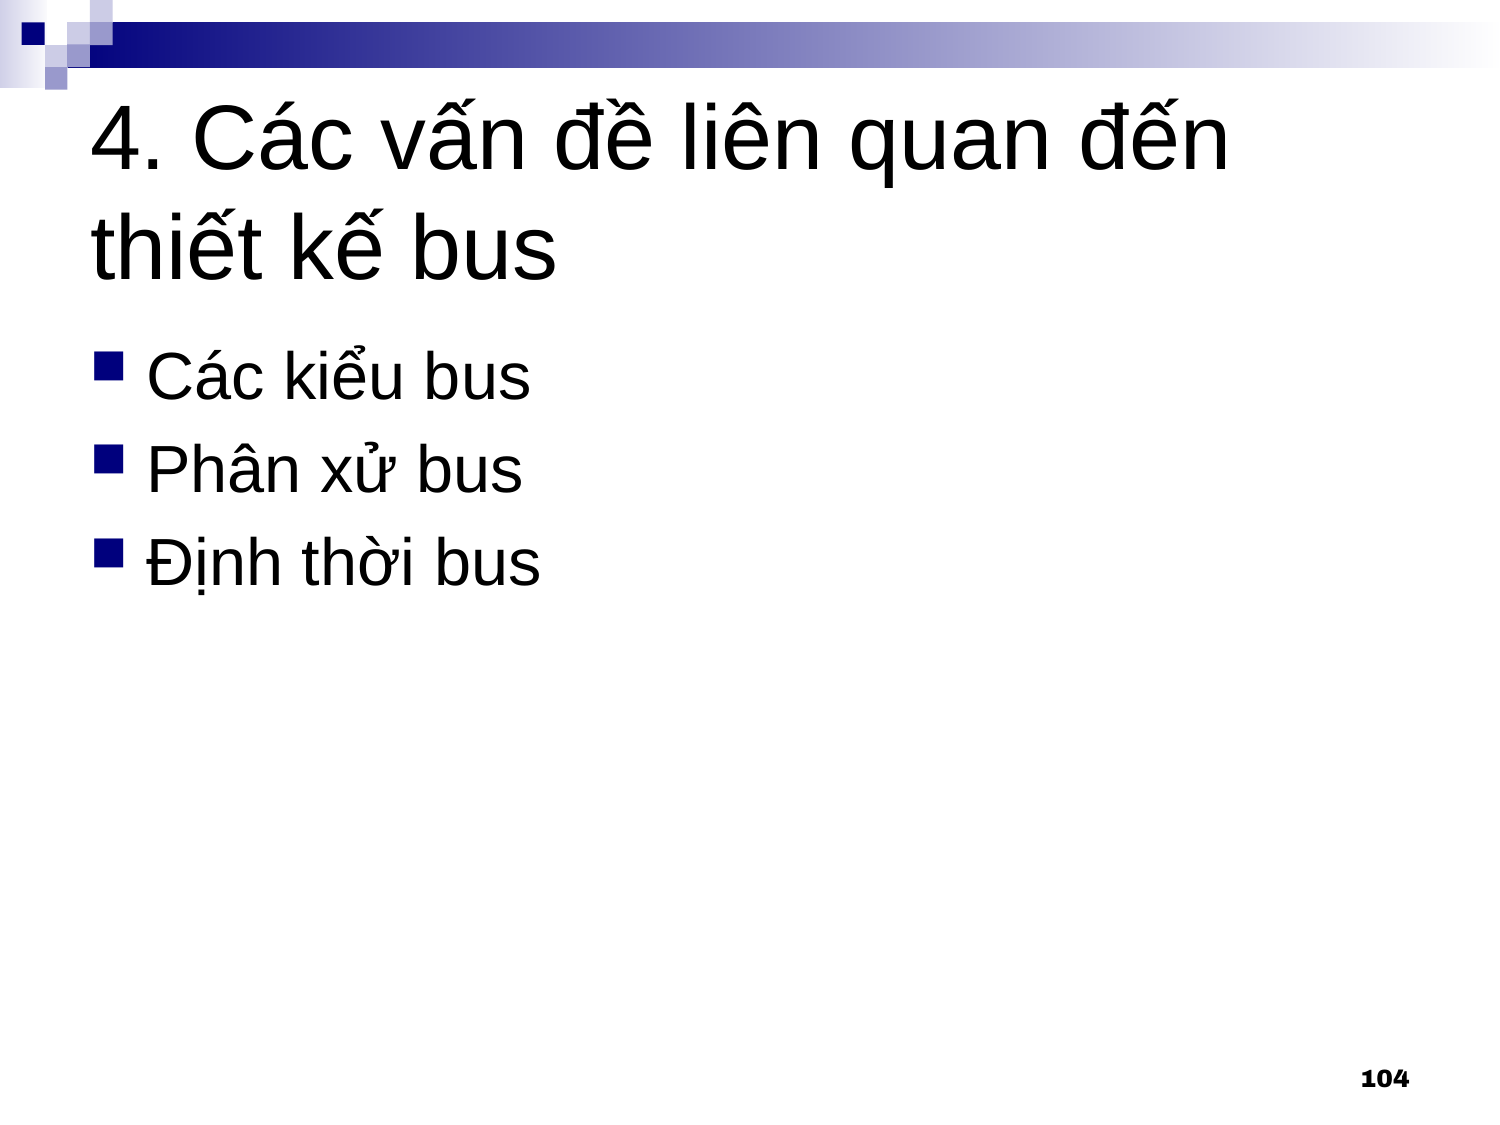

# 4. Các vấn đề liên quan đến thiết kế bus
Các kiểu bus
Phân xử bus
Định thời bus
104